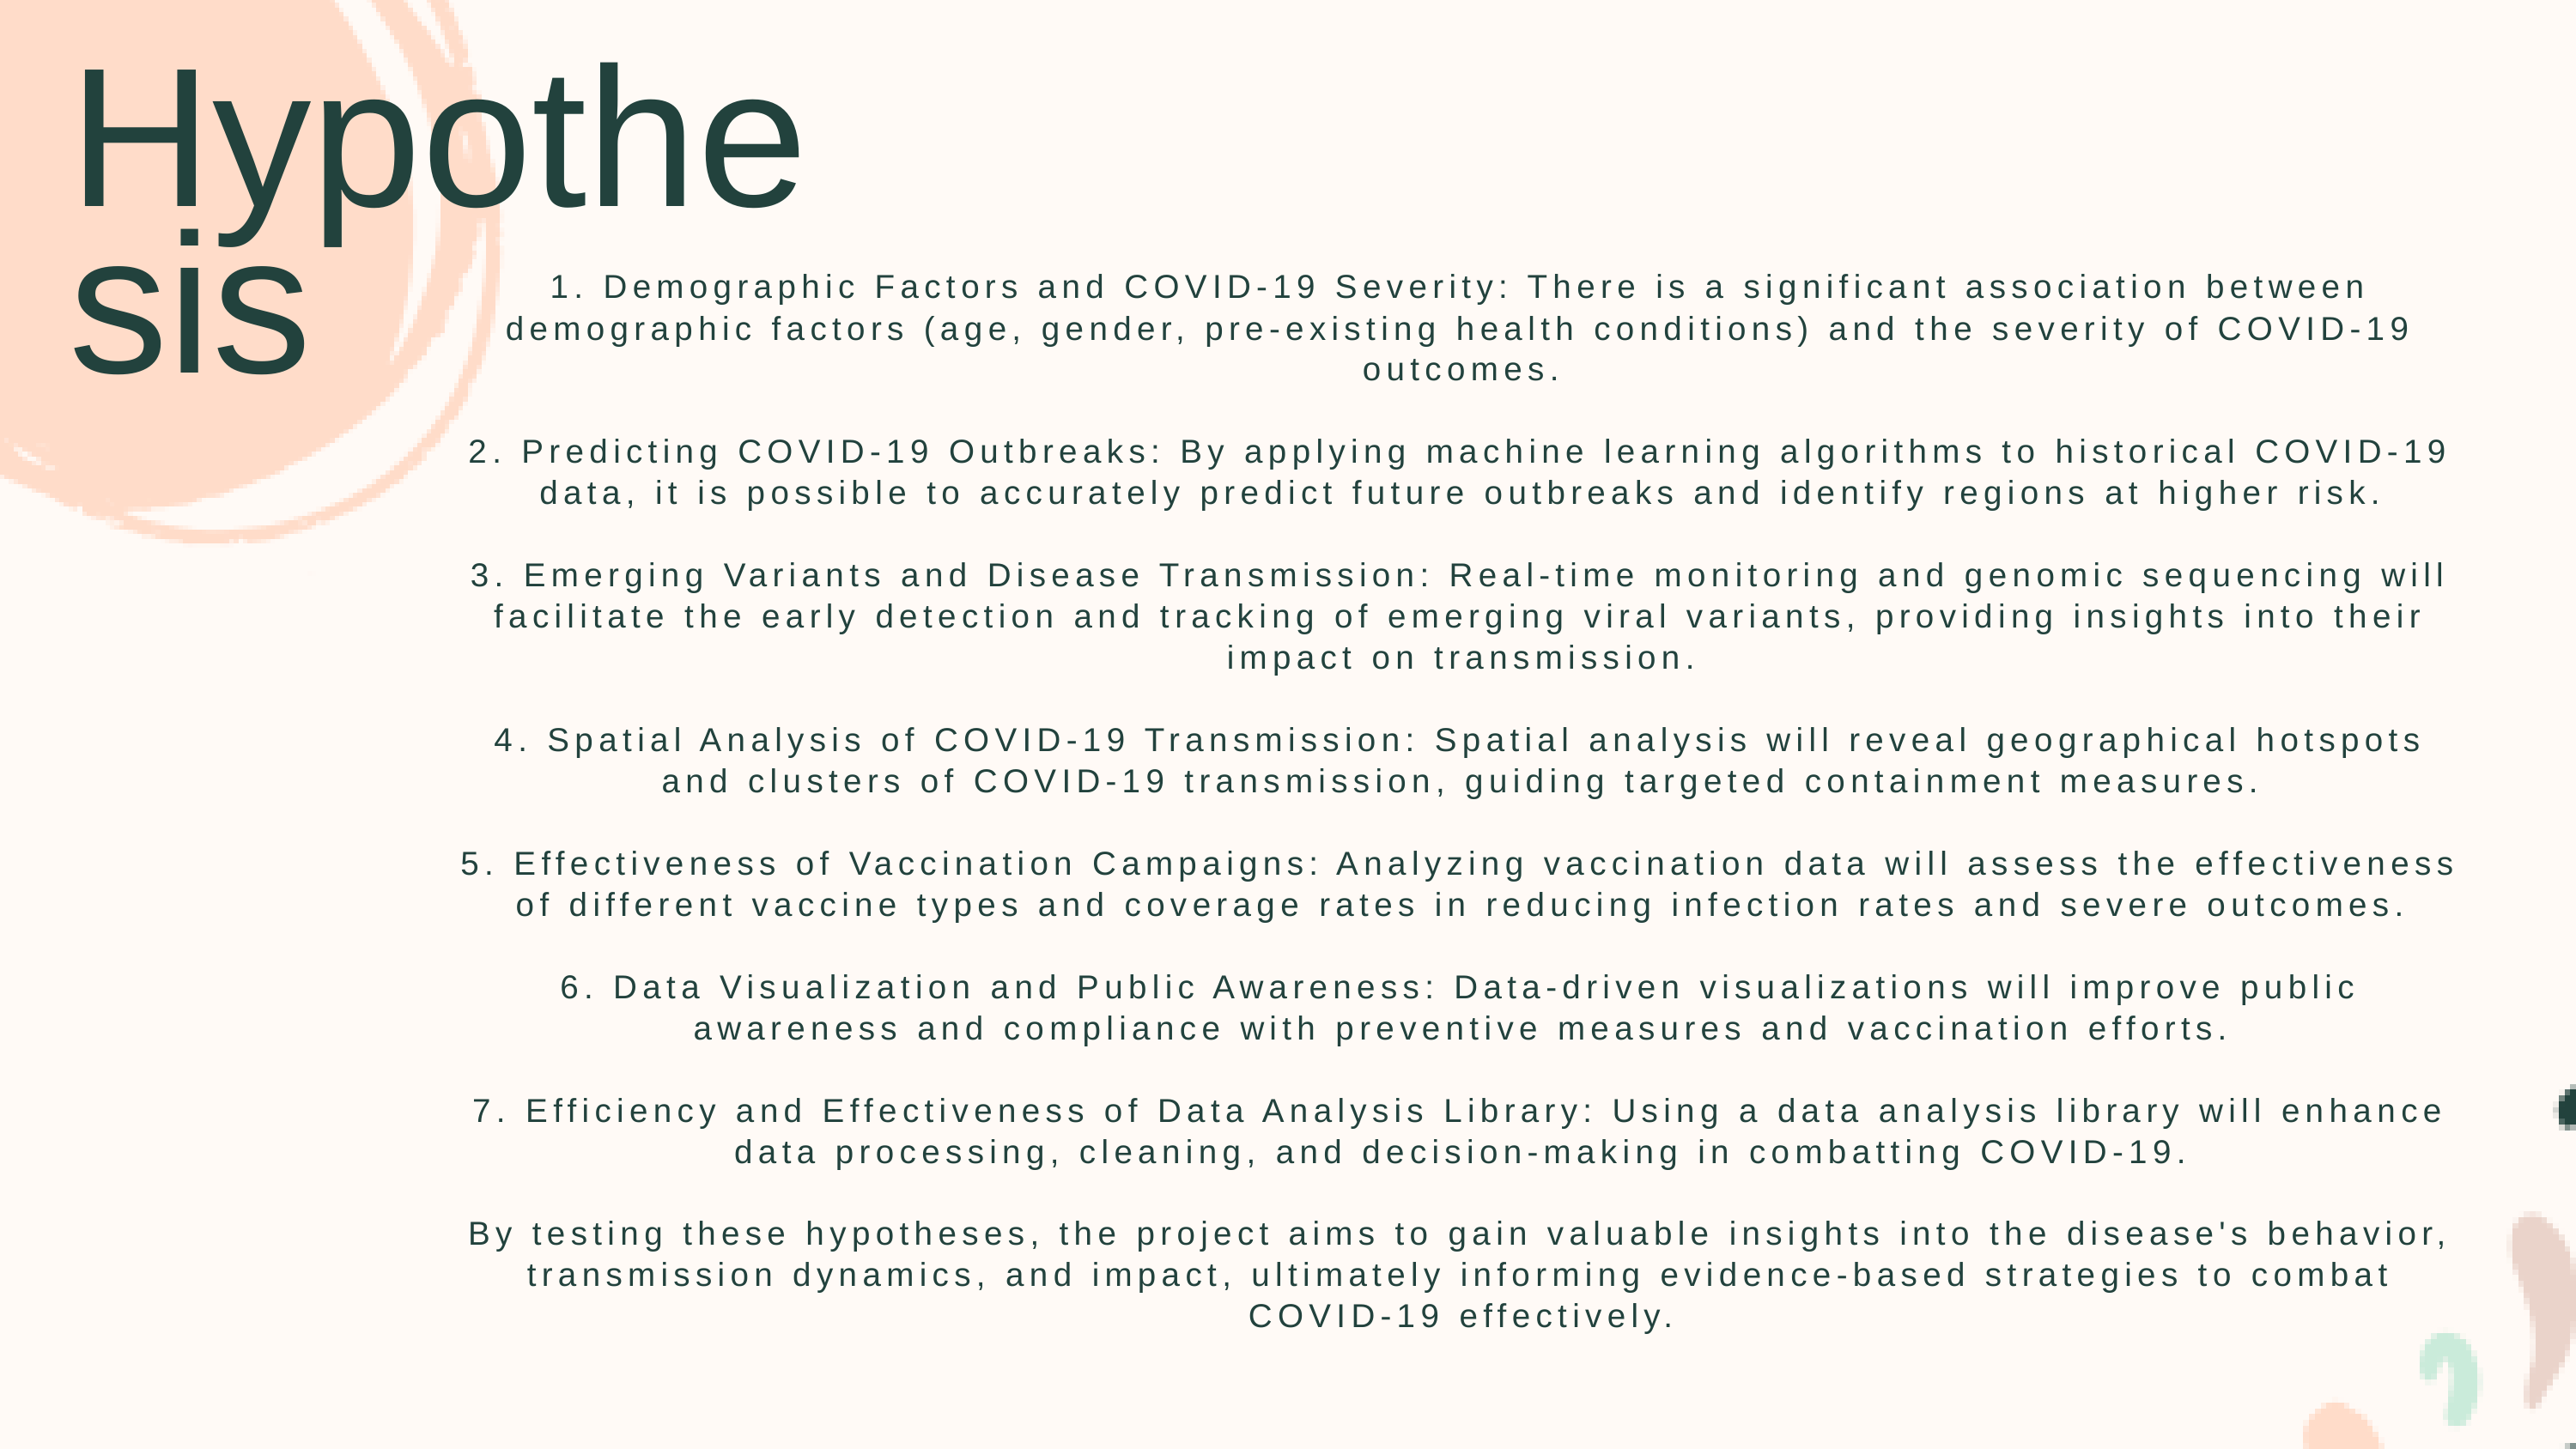

Hypothesis

1. Demographic Factors and COVID-19 Severity: There is a significant association between demographic factors (age, gender, pre-existing health conditions) and the severity of COVID-19 outcomes.

2. Predicting COVID-19 Outbreaks: By applying machine learning algorithms to historical COVID-19 data, it is possible to accurately predict future outbreaks and identify regions at higher risk.

3. Emerging Variants and Disease Transmission: Real-time monitoring and genomic sequencing will facilitate the early detection and tracking of emerging viral variants, providing insights into their impact on transmission.

4. Spatial Analysis of COVID-19 Transmission: Spatial analysis will reveal geographical hotspots and clusters of COVID-19 transmission, guiding targeted containment measures.

5. Effectiveness of Vaccination Campaigns: Analyzing vaccination data will assess the effectiveness of different vaccine types and coverage rates in reducing infection rates and severe outcomes.

6. Data Visualization and Public Awareness: Data-driven visualizations will improve public awareness and compliance with preventive measures and vaccination efforts.

7. Efficiency and Effectiveness of Data Analysis Library: Using a data analysis library will enhance data processing, cleaning, and decision-making in combatting COVID-19.

By testing these hypotheses, the project aims to gain valuable insights into the disease's behavior, transmission dynamics, and impact, ultimately informing evidence-based strategies to combat COVID-19 effectively.